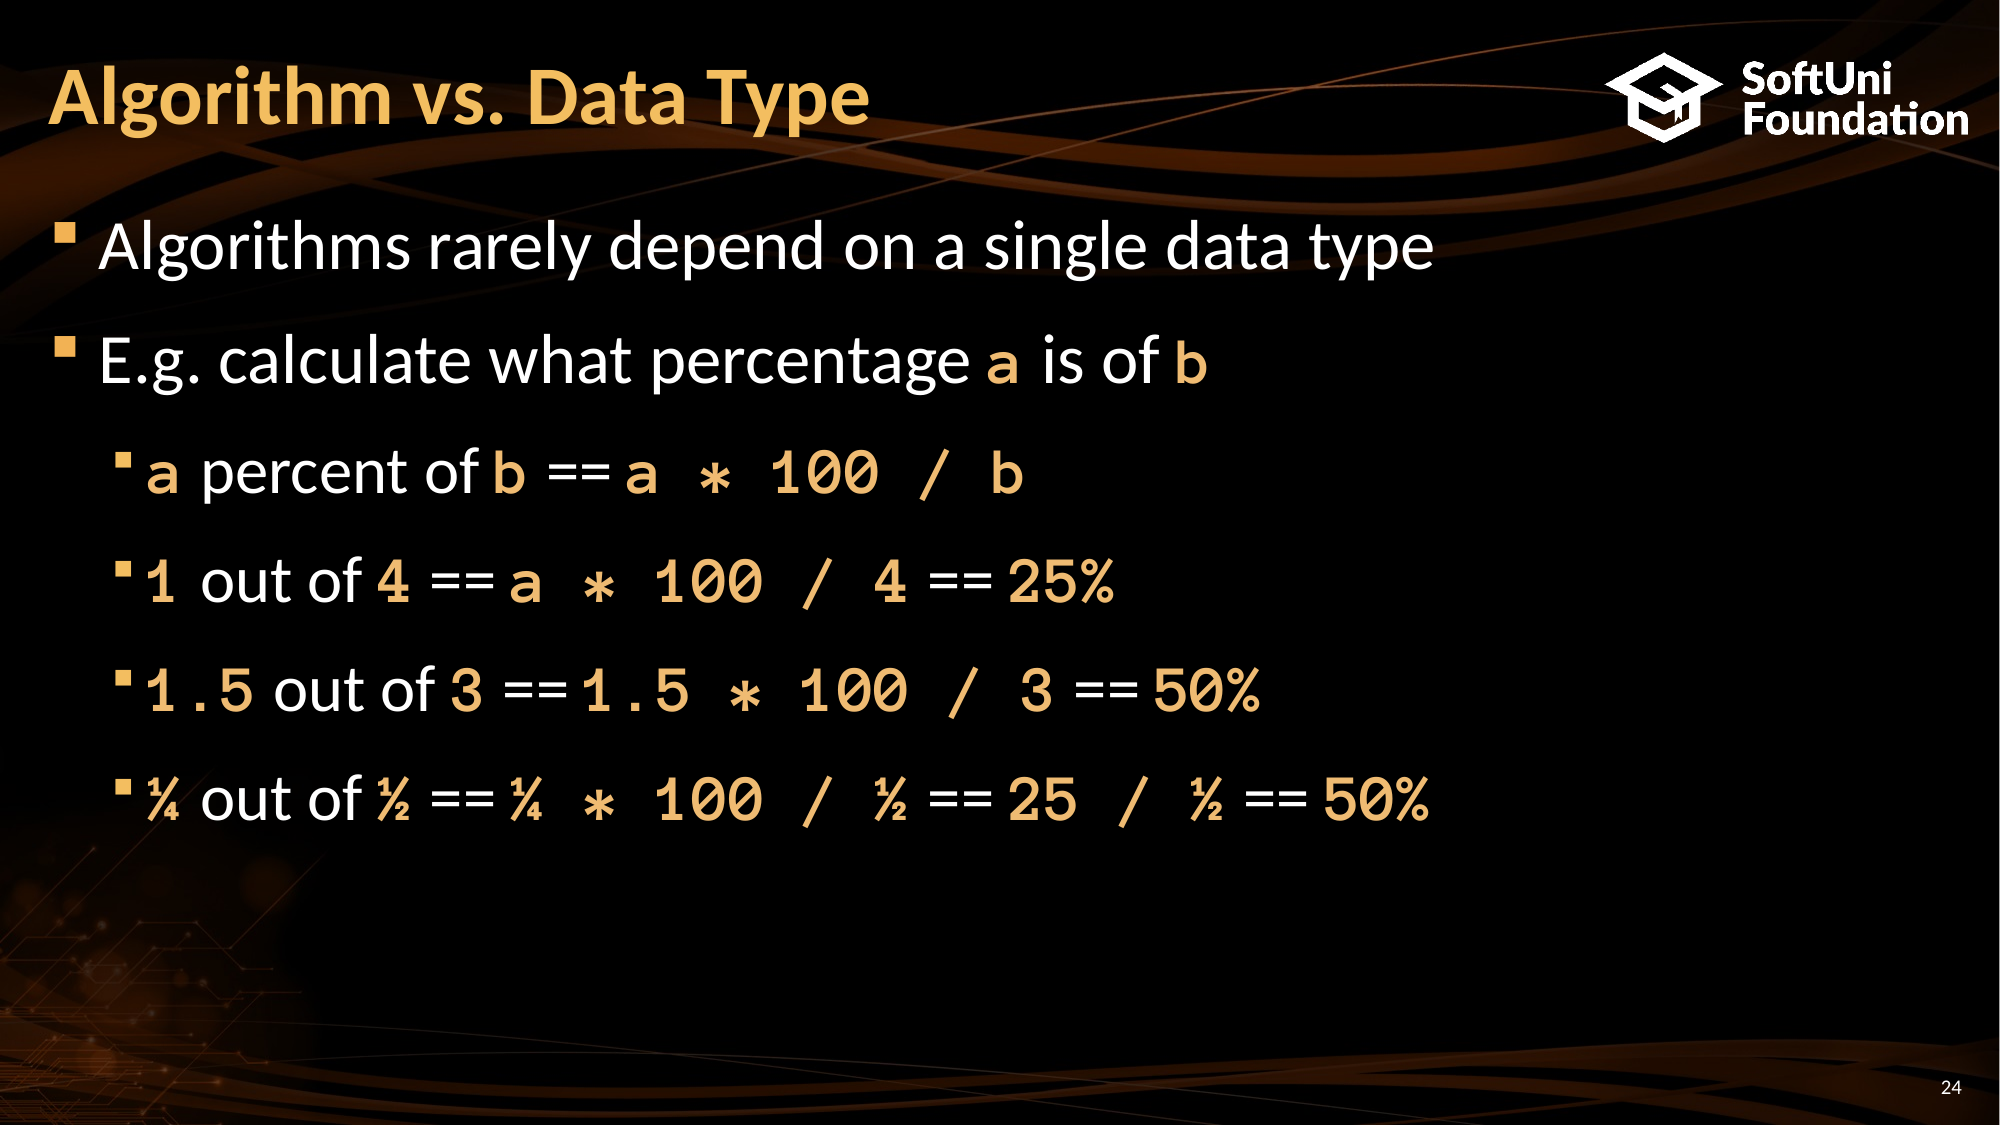

# Algorithm vs. Data Type
Algorithms rarely depend on a single data type
E.g. calculate what percentage a is of b
a percent of b == a * 100 / b
1 out of 4 == a * 100 / 4 == 25%
1.5 out of 3 == 1.5 * 100 / 3 == 50%
¼ out of ½ == ¼ * 100 / ½ == 25 / ½ == 50%

24